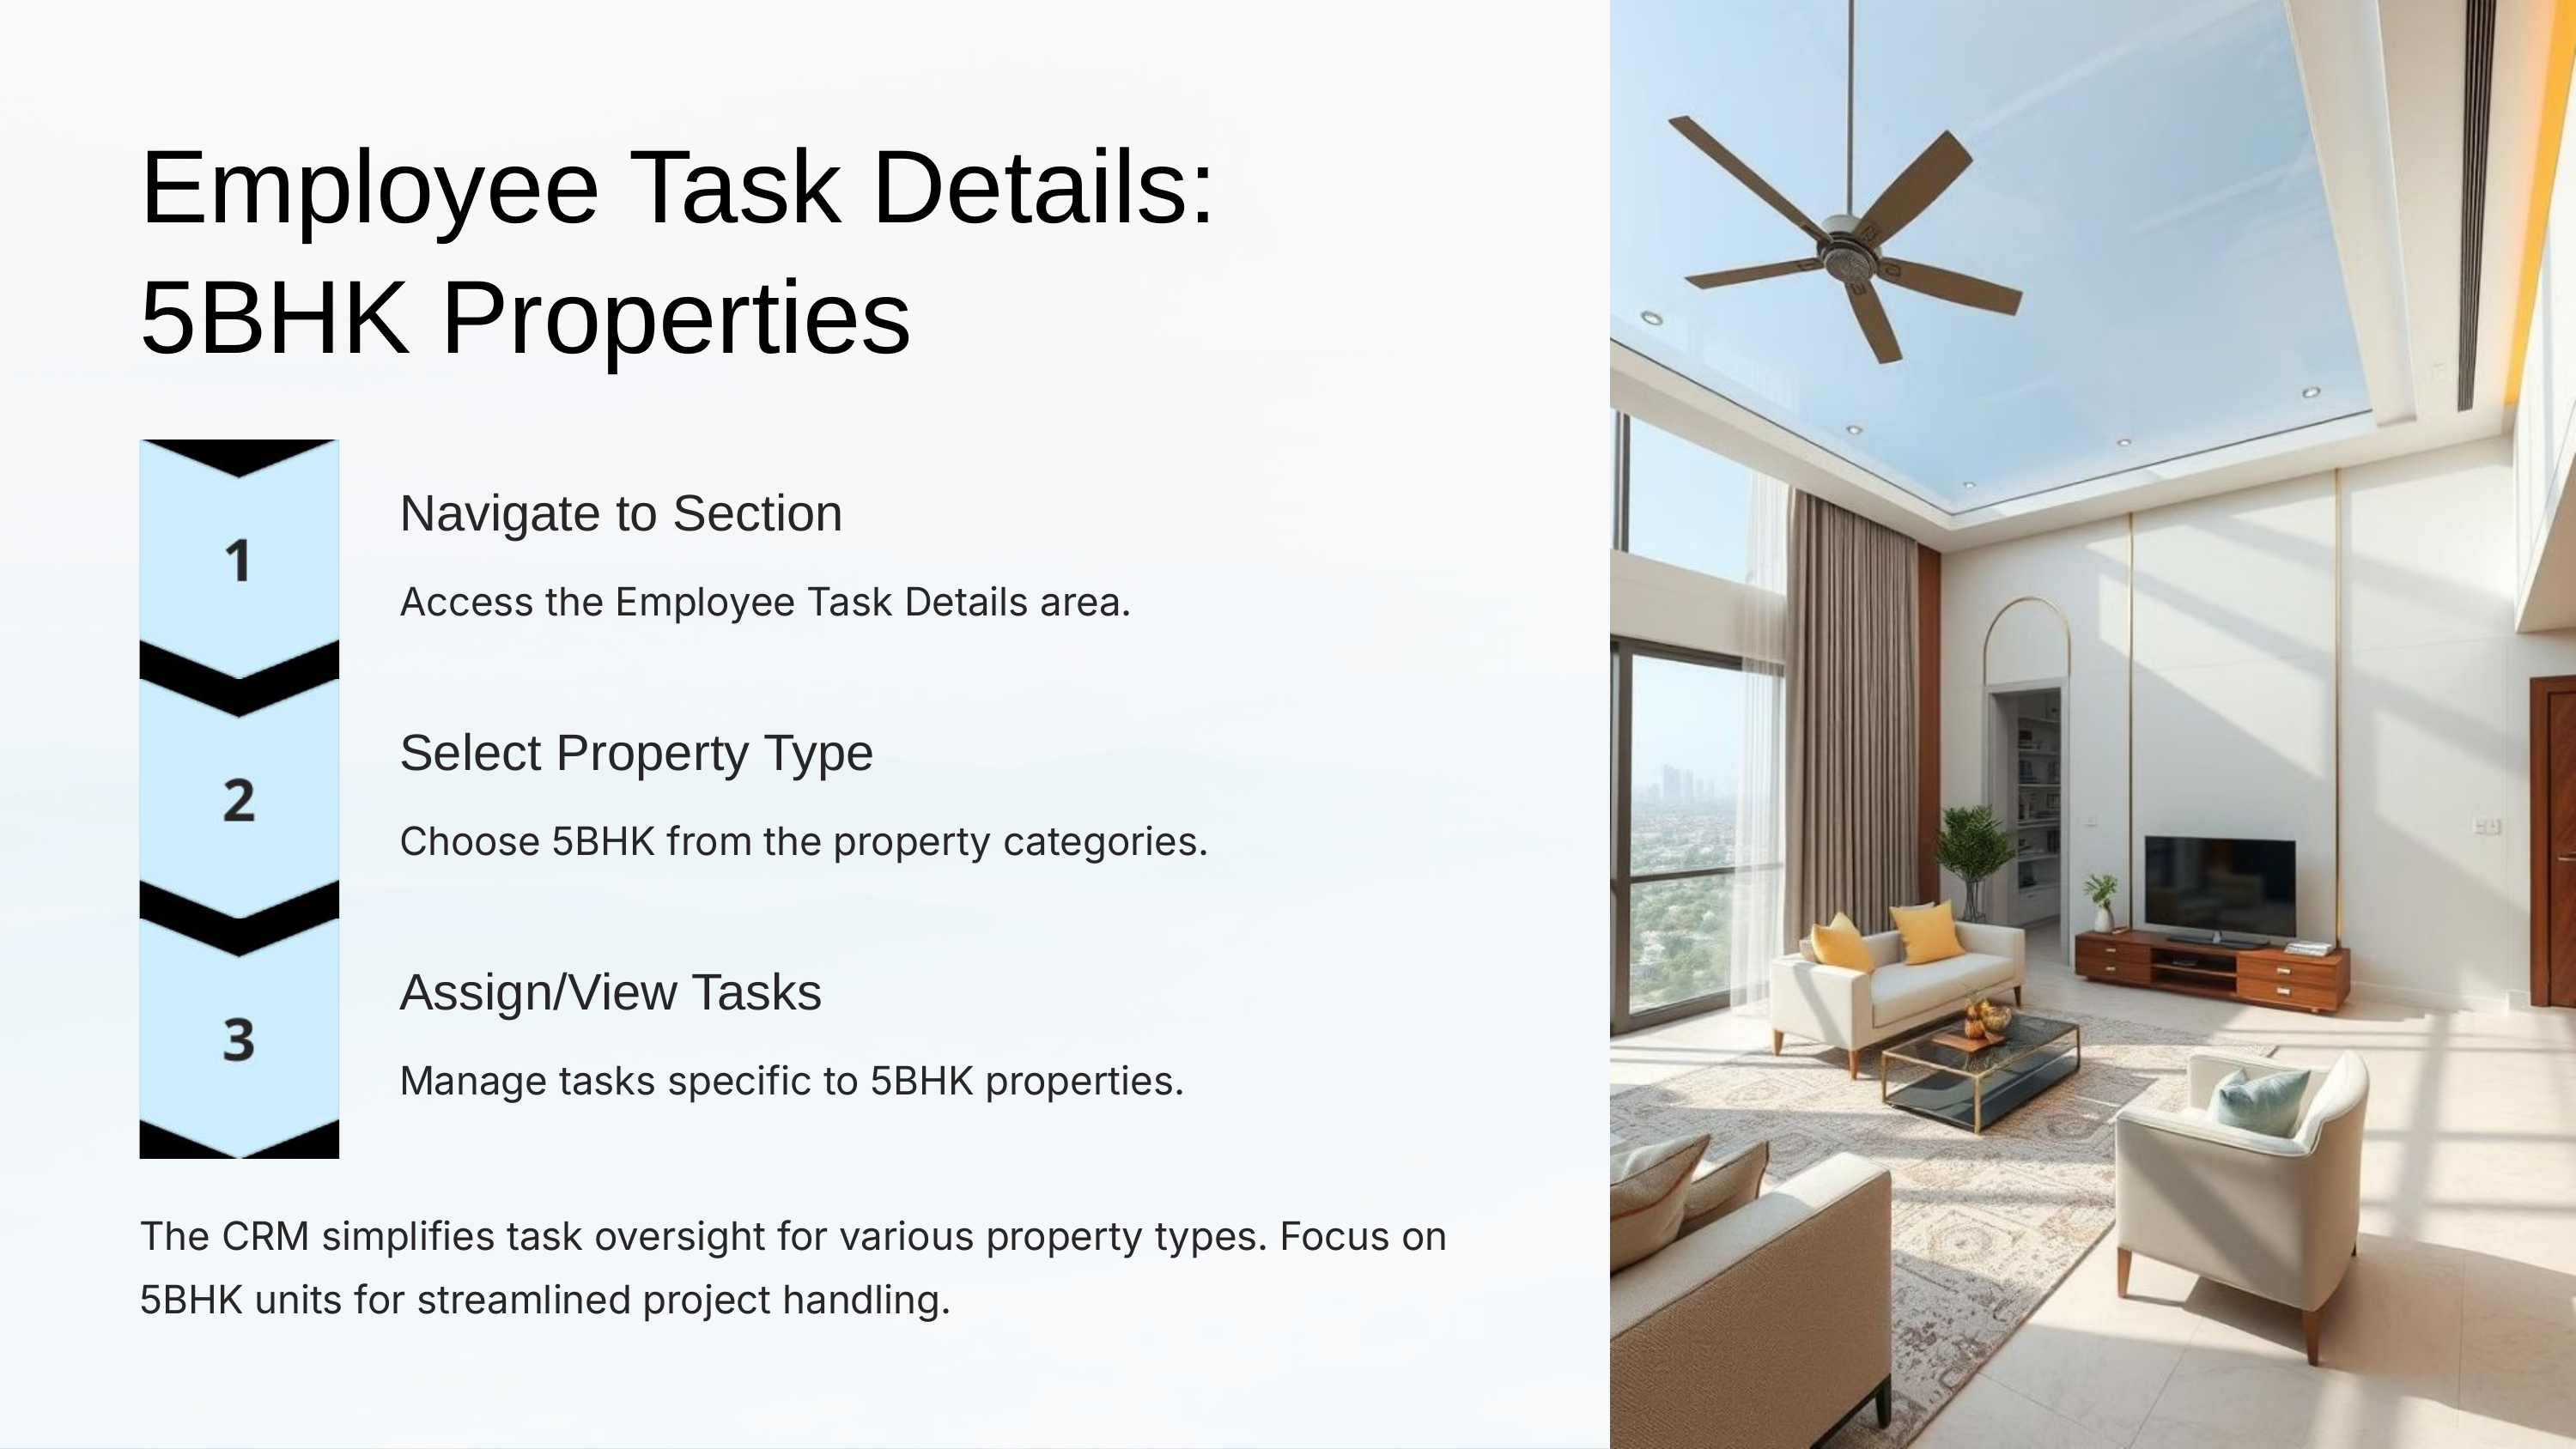

Employee Task Details: 5BHK Properties

Navigate to Section

Access the Employee Task Details area.

Select Property Type

Choose 5BHK from the property categories.

Assign/View Tasks

Manage tasks specific to 5BHK properties.

The CRM simplifies task oversight for various property types. Focus on 5BHK units for streamlined project handling.